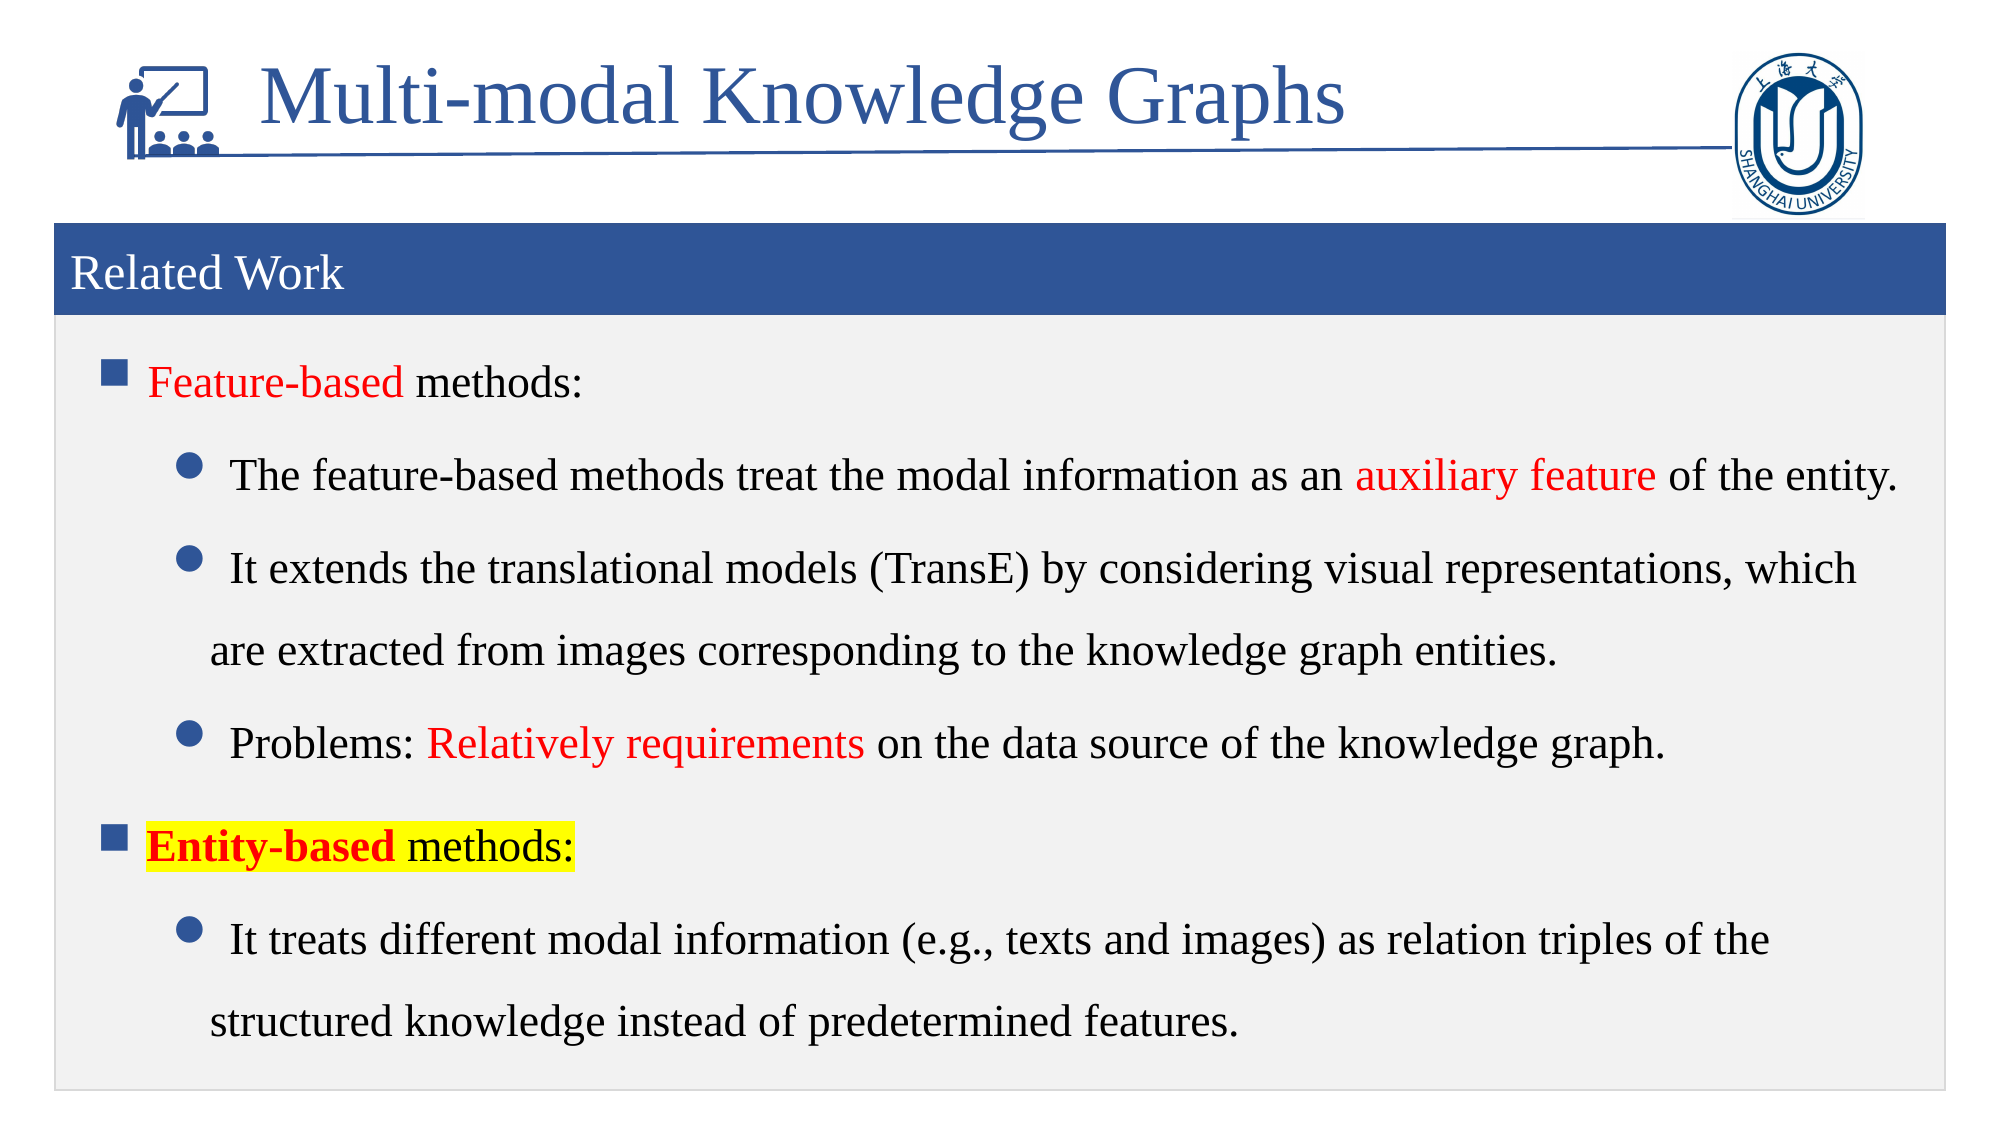

Multi-modal Knowledge Graphs

Related Work
 Feature-based methods:
 The feature-based methods treat the modal information as an auxiliary feature of the entity.
 It extends the translational models (TransE) by considering visual representations, which are extracted from images corresponding to the knowledge graph entities.
 Problems: Relatively requirements on the data source of the knowledge graph.
 Entity-based methods:
 It treats different modal information (e.g., texts and images) as relation triples of the structured knowledge instead of predetermined features.